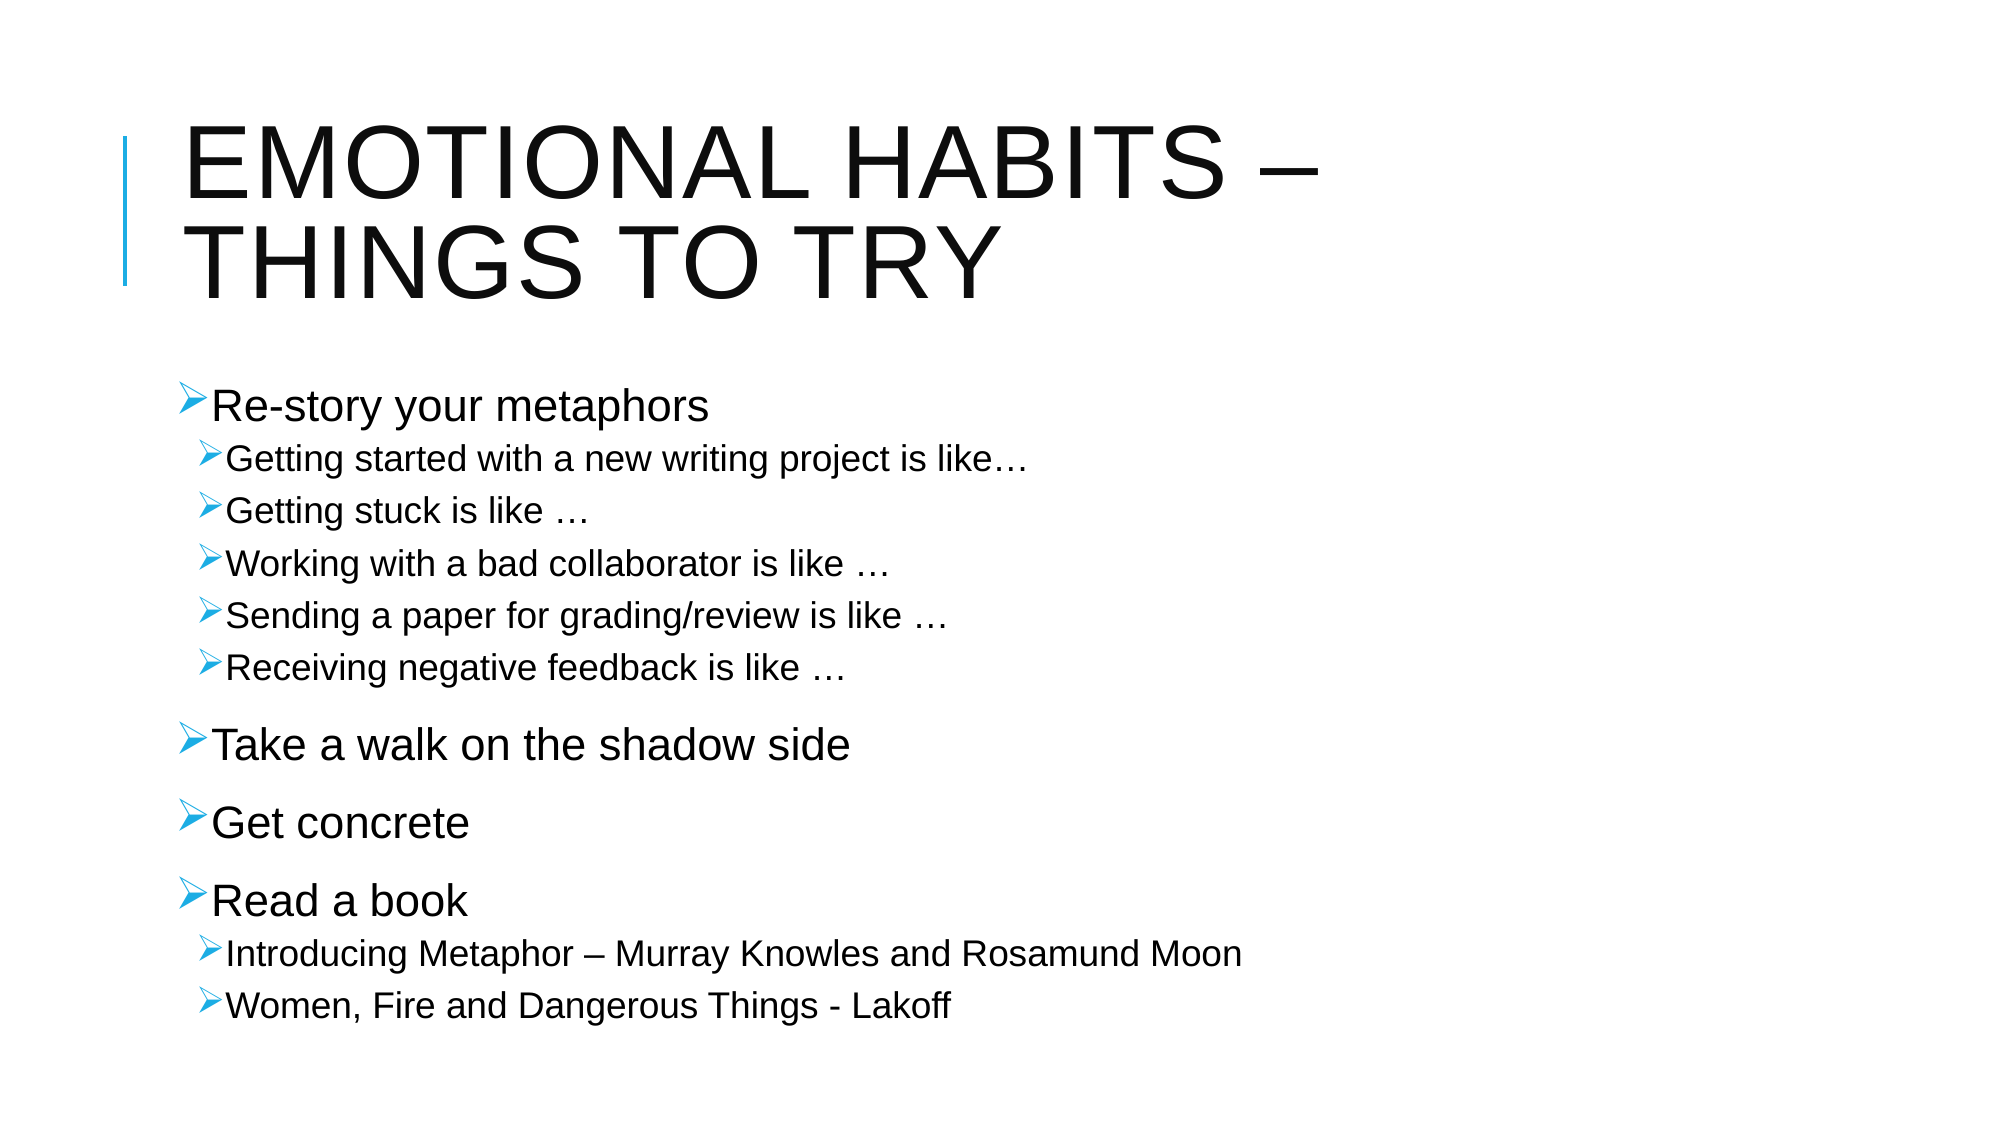

# Emotional Habits – Things to Try
Re-story your metaphors
Getting started with a new writing project is like…
Getting stuck is like …
Working with a bad collaborator is like …
Sending a paper for grading/review is like …
Receiving negative feedback is like …
Take a walk on the shadow side
Get concrete
Read a book
Introducing Metaphor – Murray Knowles and Rosamund Moon
Women, Fire and Dangerous Things - Lakoff